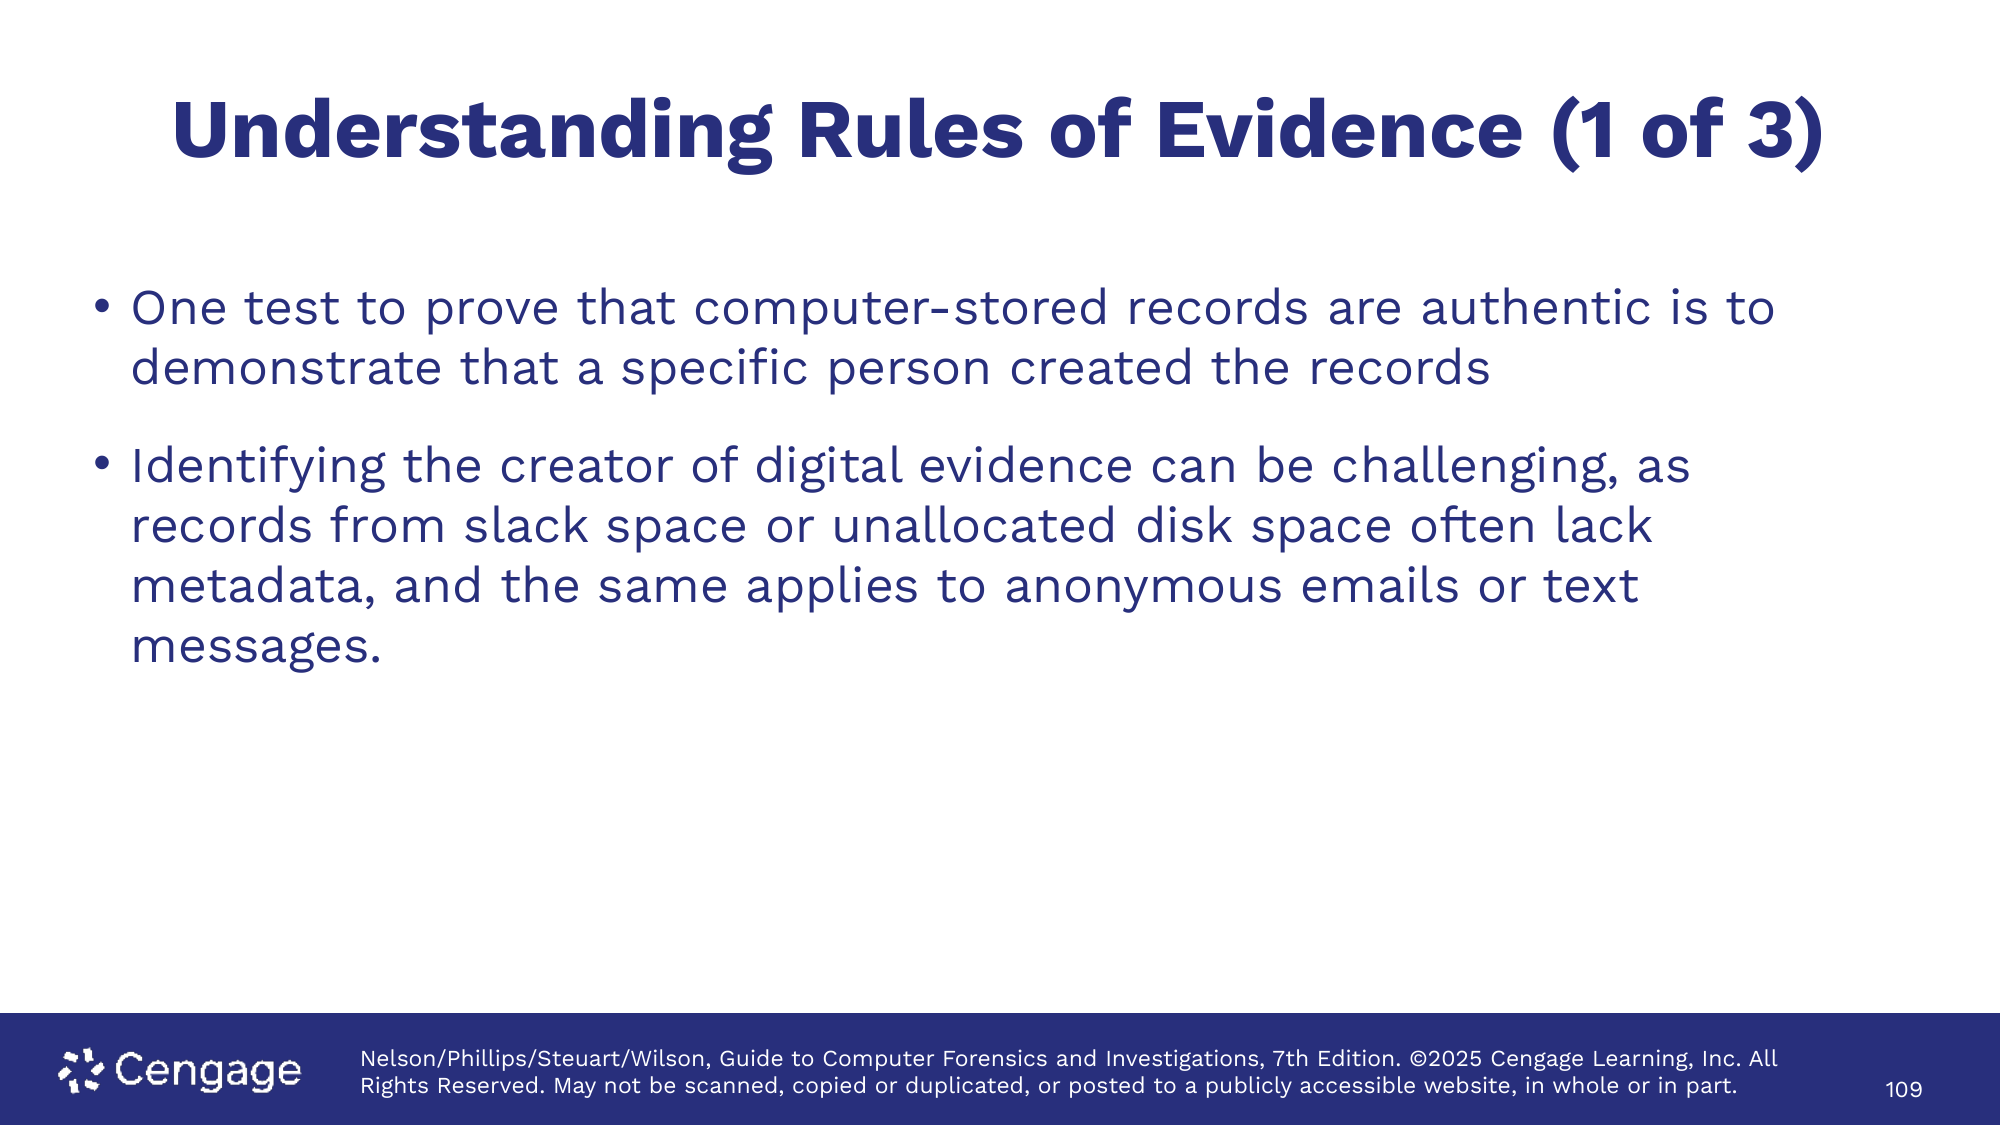

# Understanding Rules of Evidence (1 of 3)
One test to prove that computer-stored records are authentic is to demonstrate that a specific person created the records
Identifying the creator of digital evidence can be challenging, as records from slack space or unallocated disk space often lack metadata, and the same applies to anonymous emails or text messages.